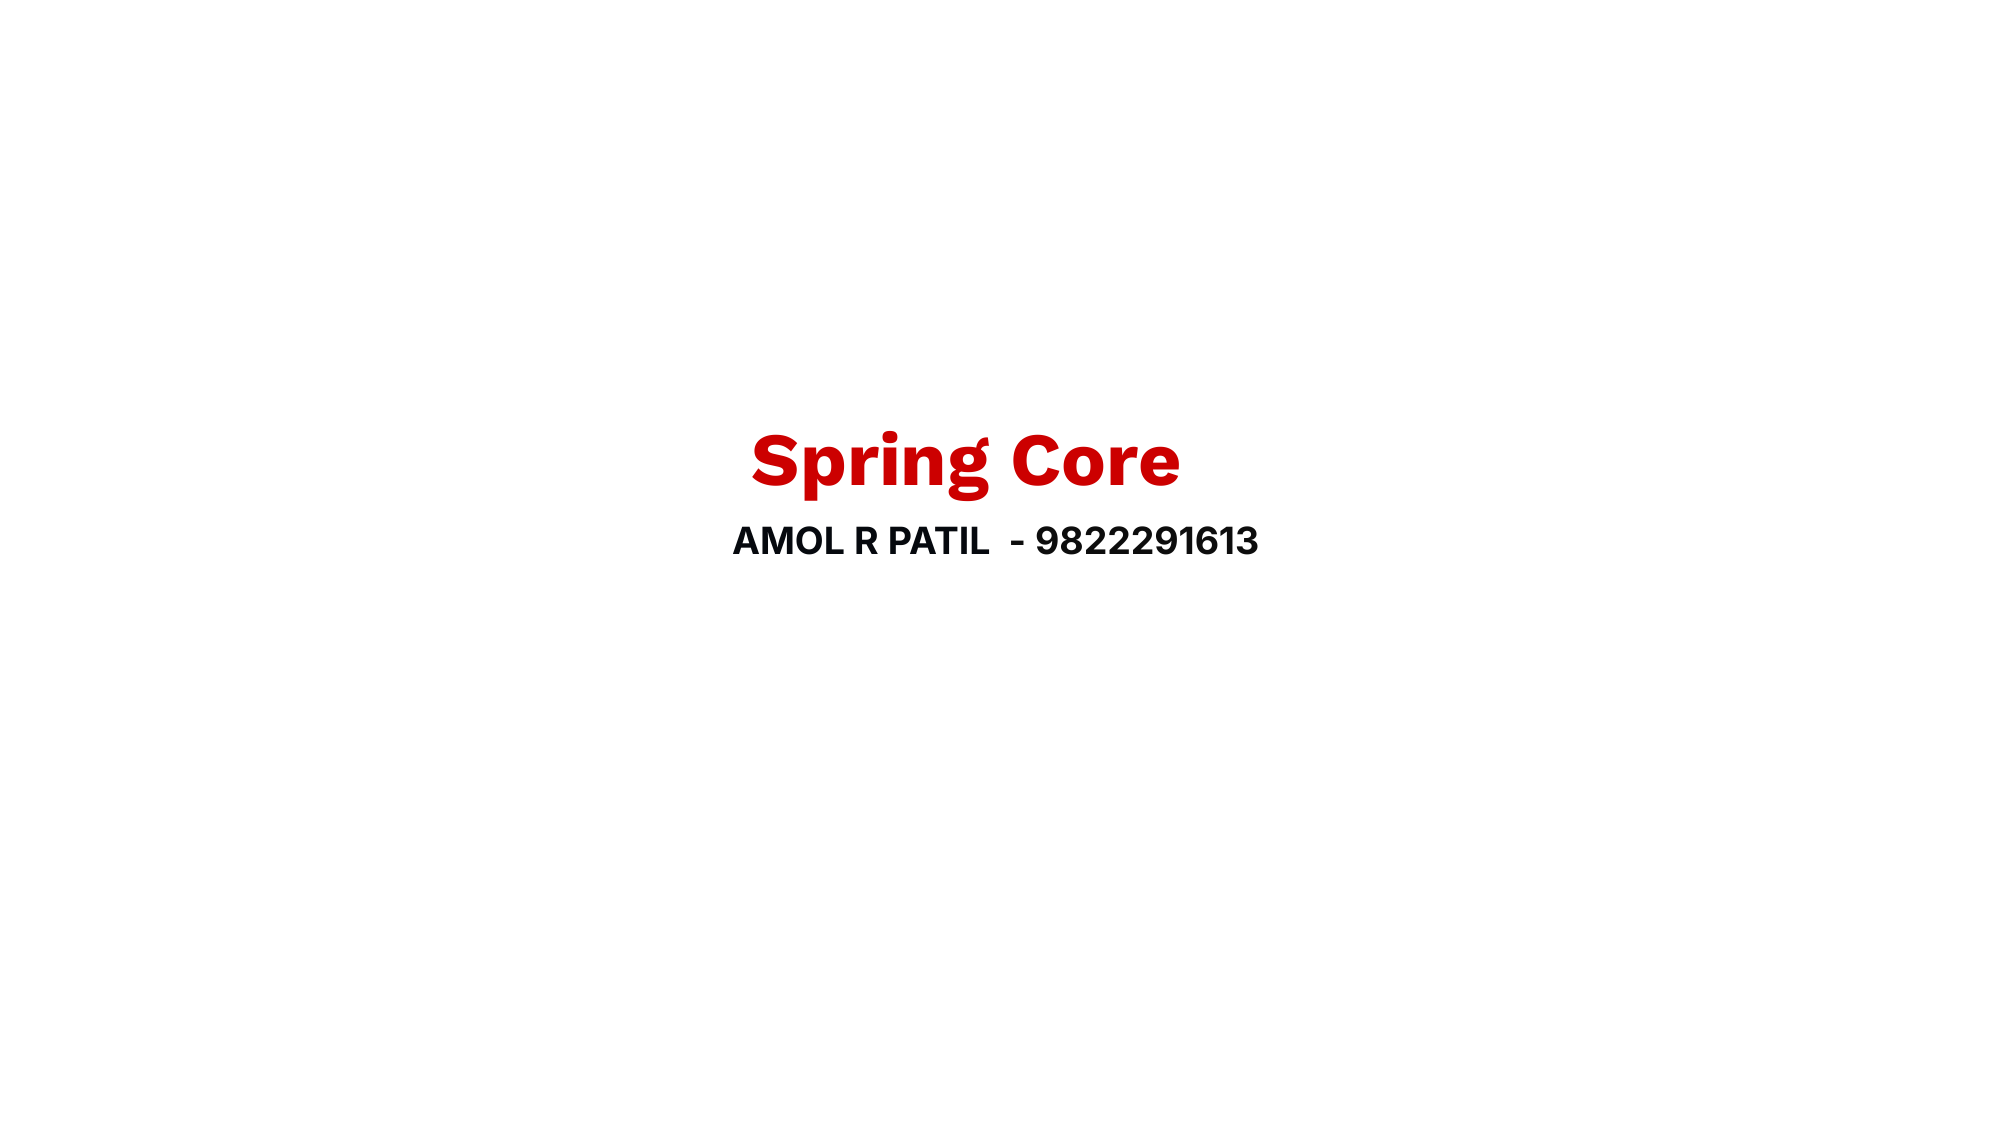

Spring Core
AMOL R PATIL  - 9822291613PUNE